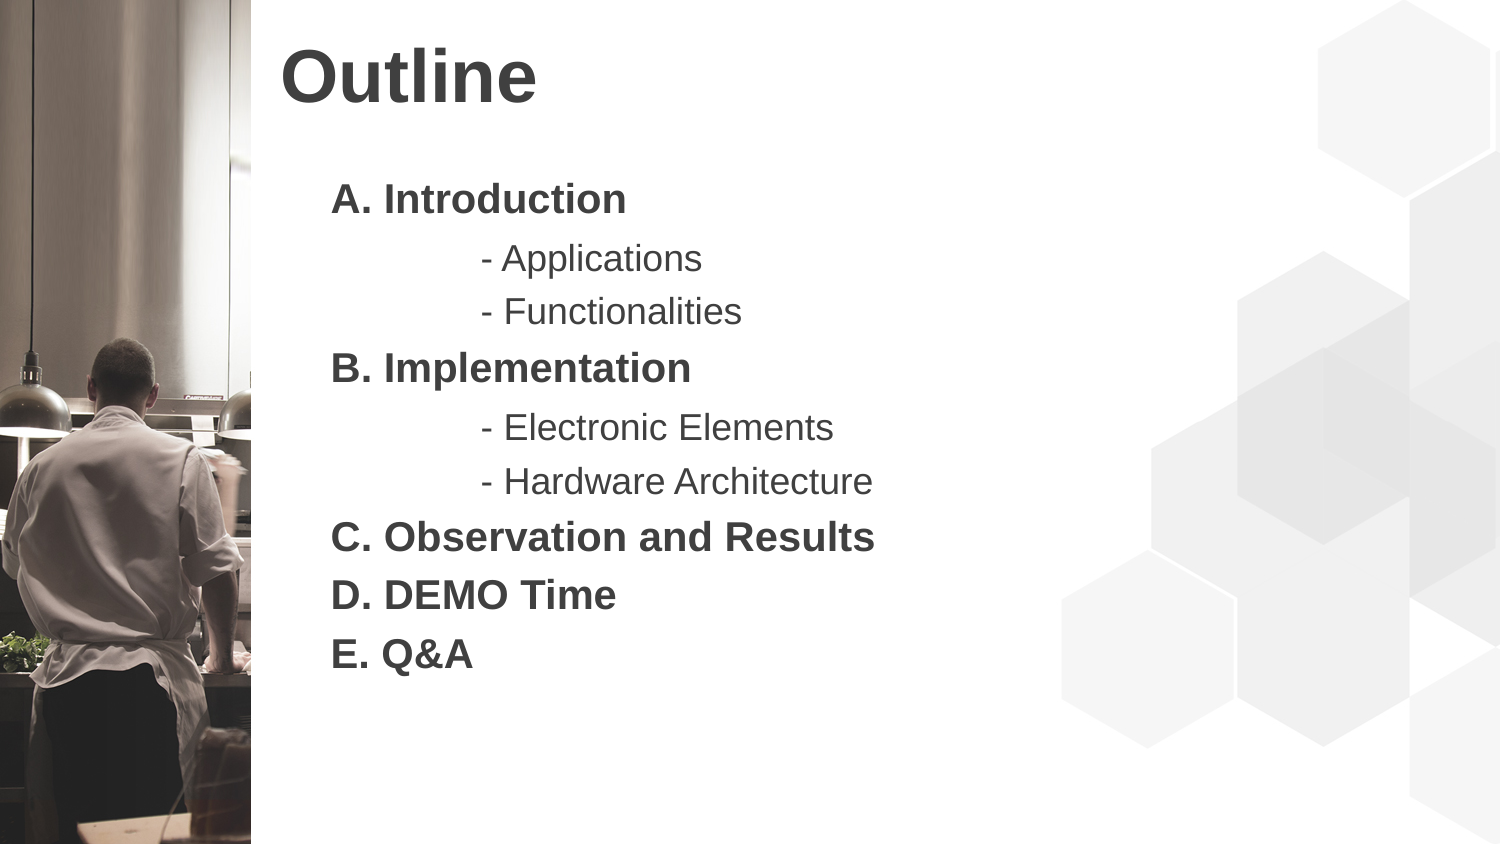

# Outline

A. Introduction
	- Applications
	- Functionalities
B. Implementation
	- Electronic Elements
	- Hardware Architecture
C. Observation and Results
D. DEMO Time
E. Q&A